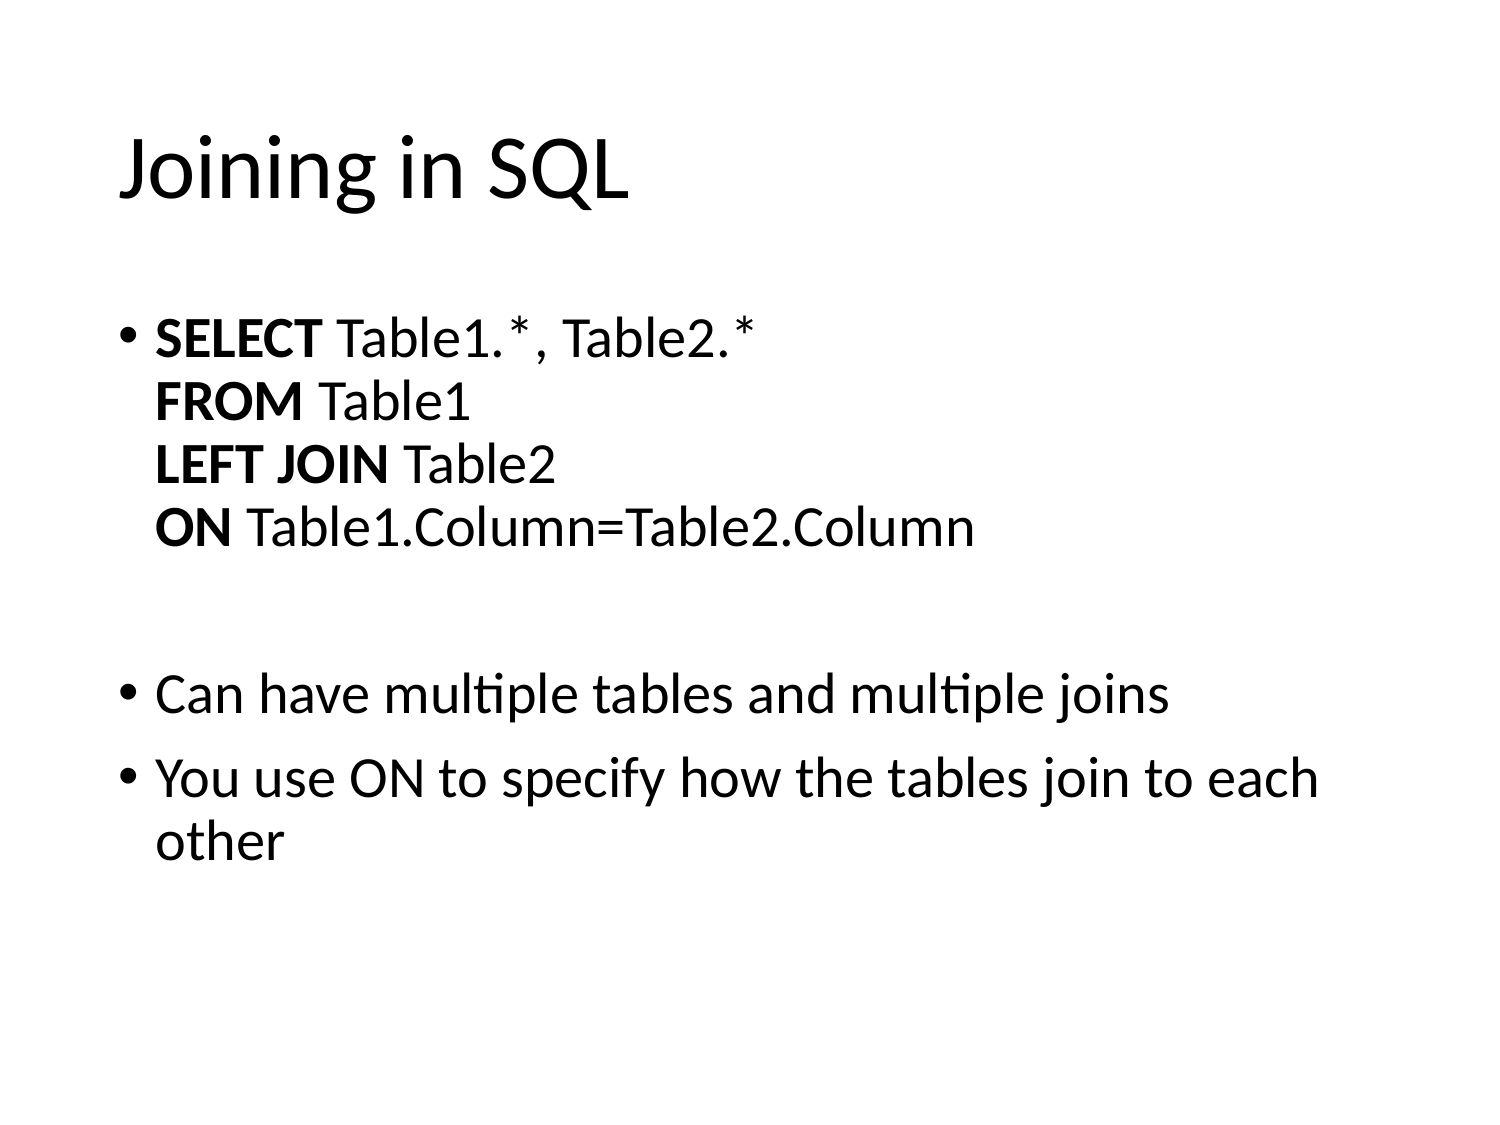

# Joining in SQL
SELECT Table1.*, Table2.*
FROM Table1
LEFT JOIN Table2
ON Table1.Column=Table2.Column

Can have multiple tables and multiple joins
You use ON to specify how the tables join to each other